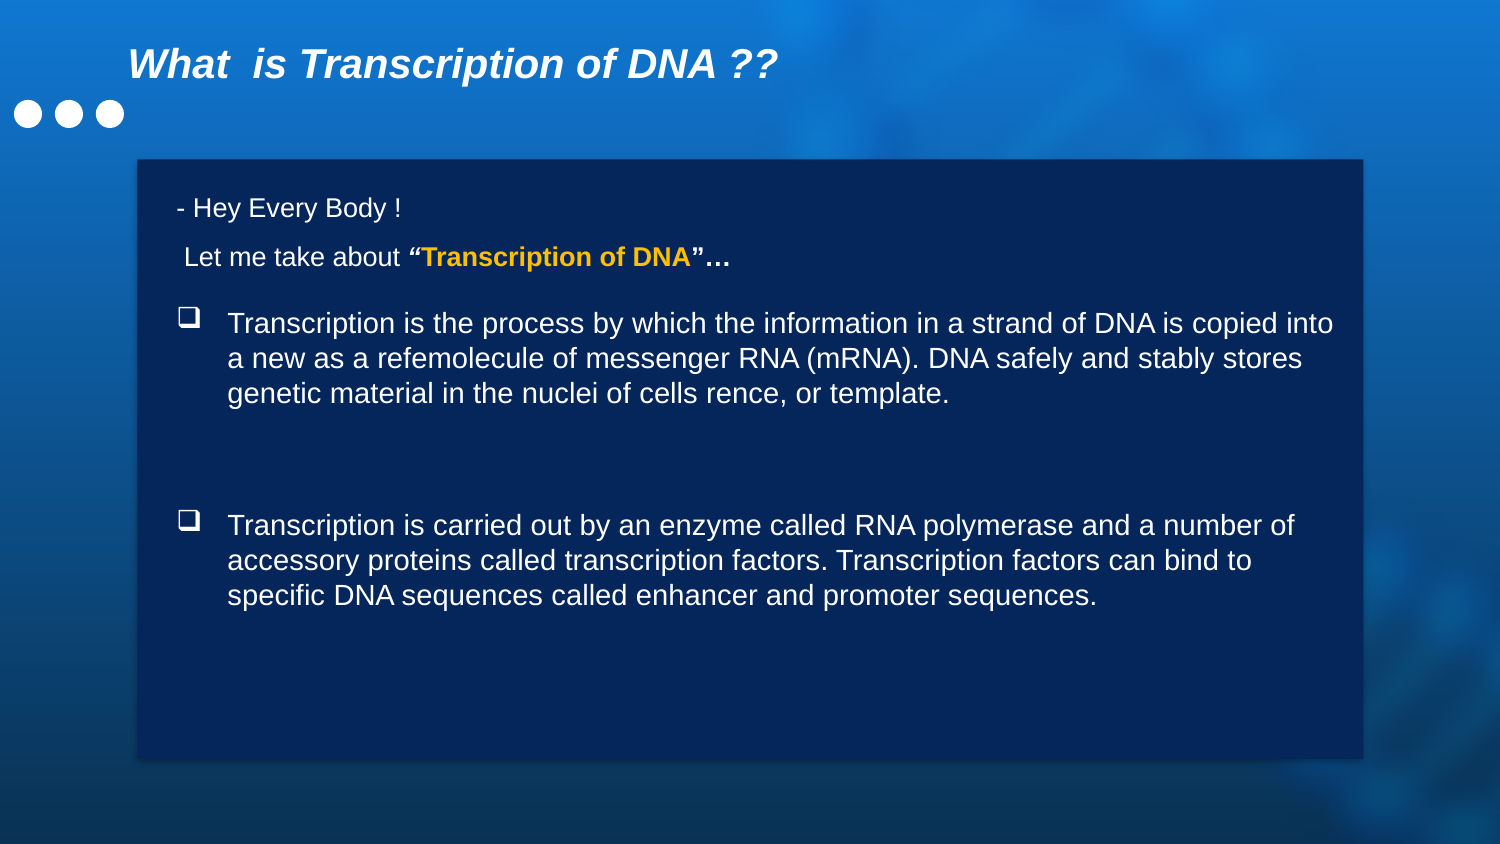

# What  is Transcription of DNA ??
- Hey Every Body !
 Let me take about “Transcription of DNA”…

Transcription is the process by which the information in a strand of DNA is copied into a new as a refemolecule of messenger RNA (mRNA). DNA safely and stably stores genetic material in the nuclei of cells rence, or template.

Transcription is carried out by an enzyme called RNA polymerase and a number of accessory proteins called transcription factors. Transcription factors can bind to specific DNA sequences called enhancer and promoter sequences.